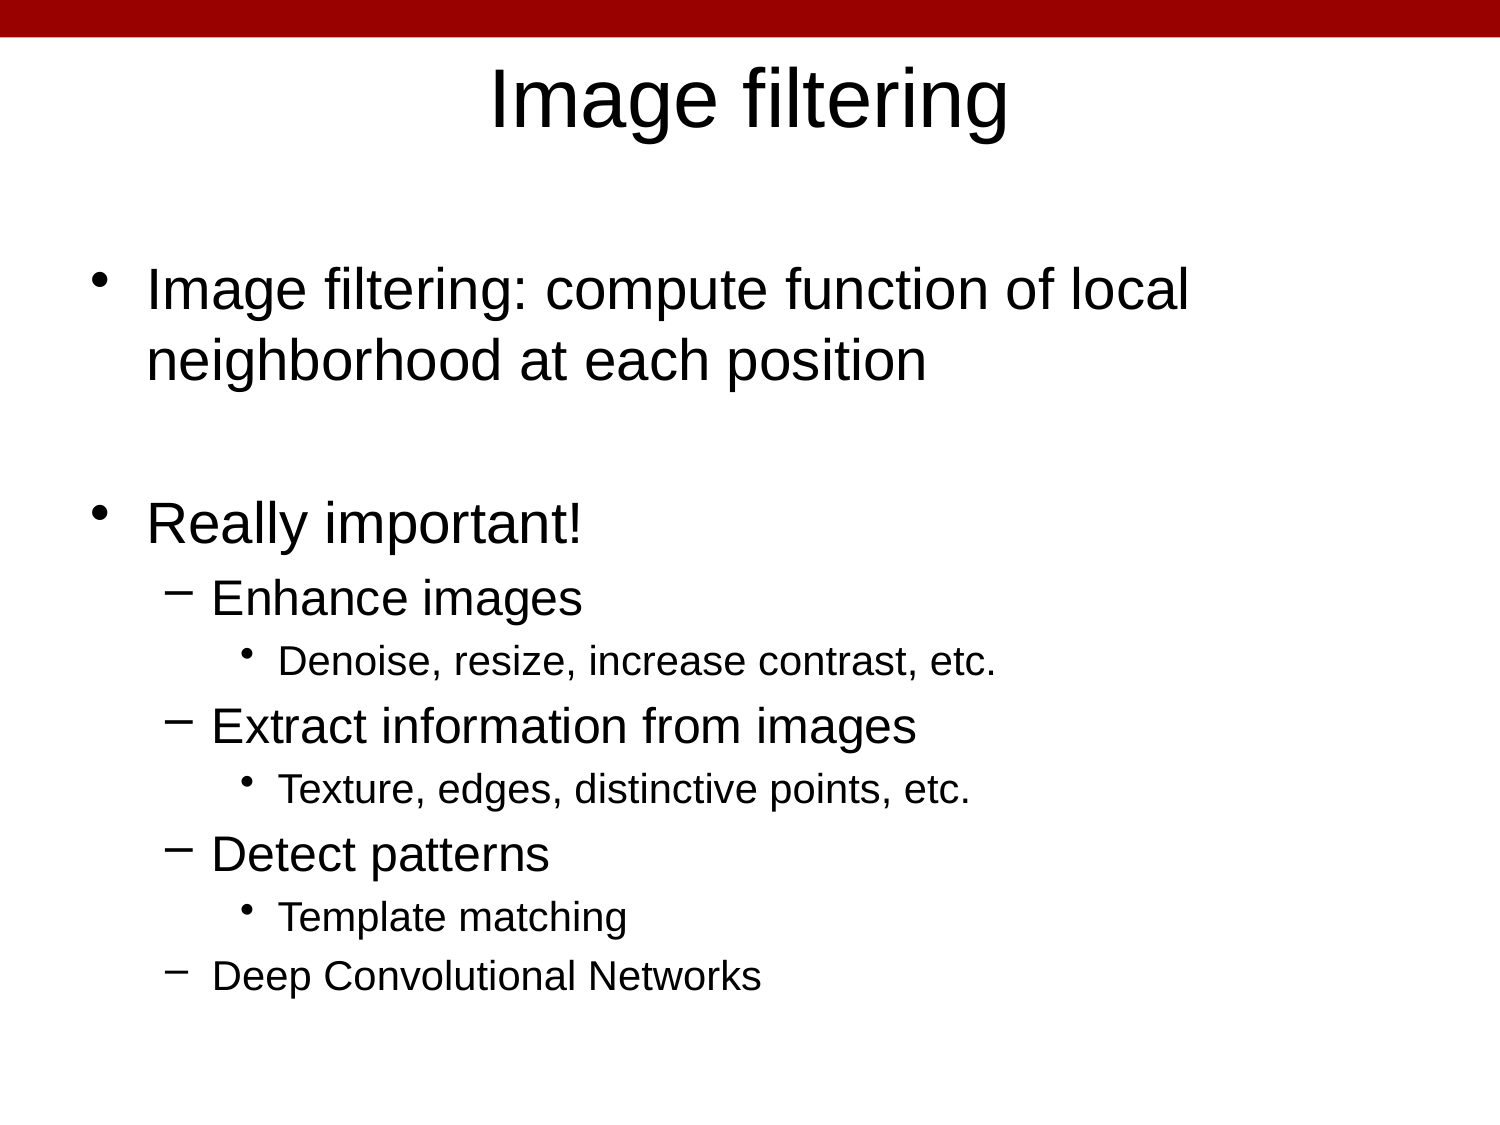

# Image filtering

Image filtering: compute function of local neighborhood at each position

Really important!
Enhance images
Denoise, resize, increase contrast, etc.
Extract information from images
Texture, edges, distinctive points, etc.
Detect patterns
Template matching
Deep Convolutional Networks